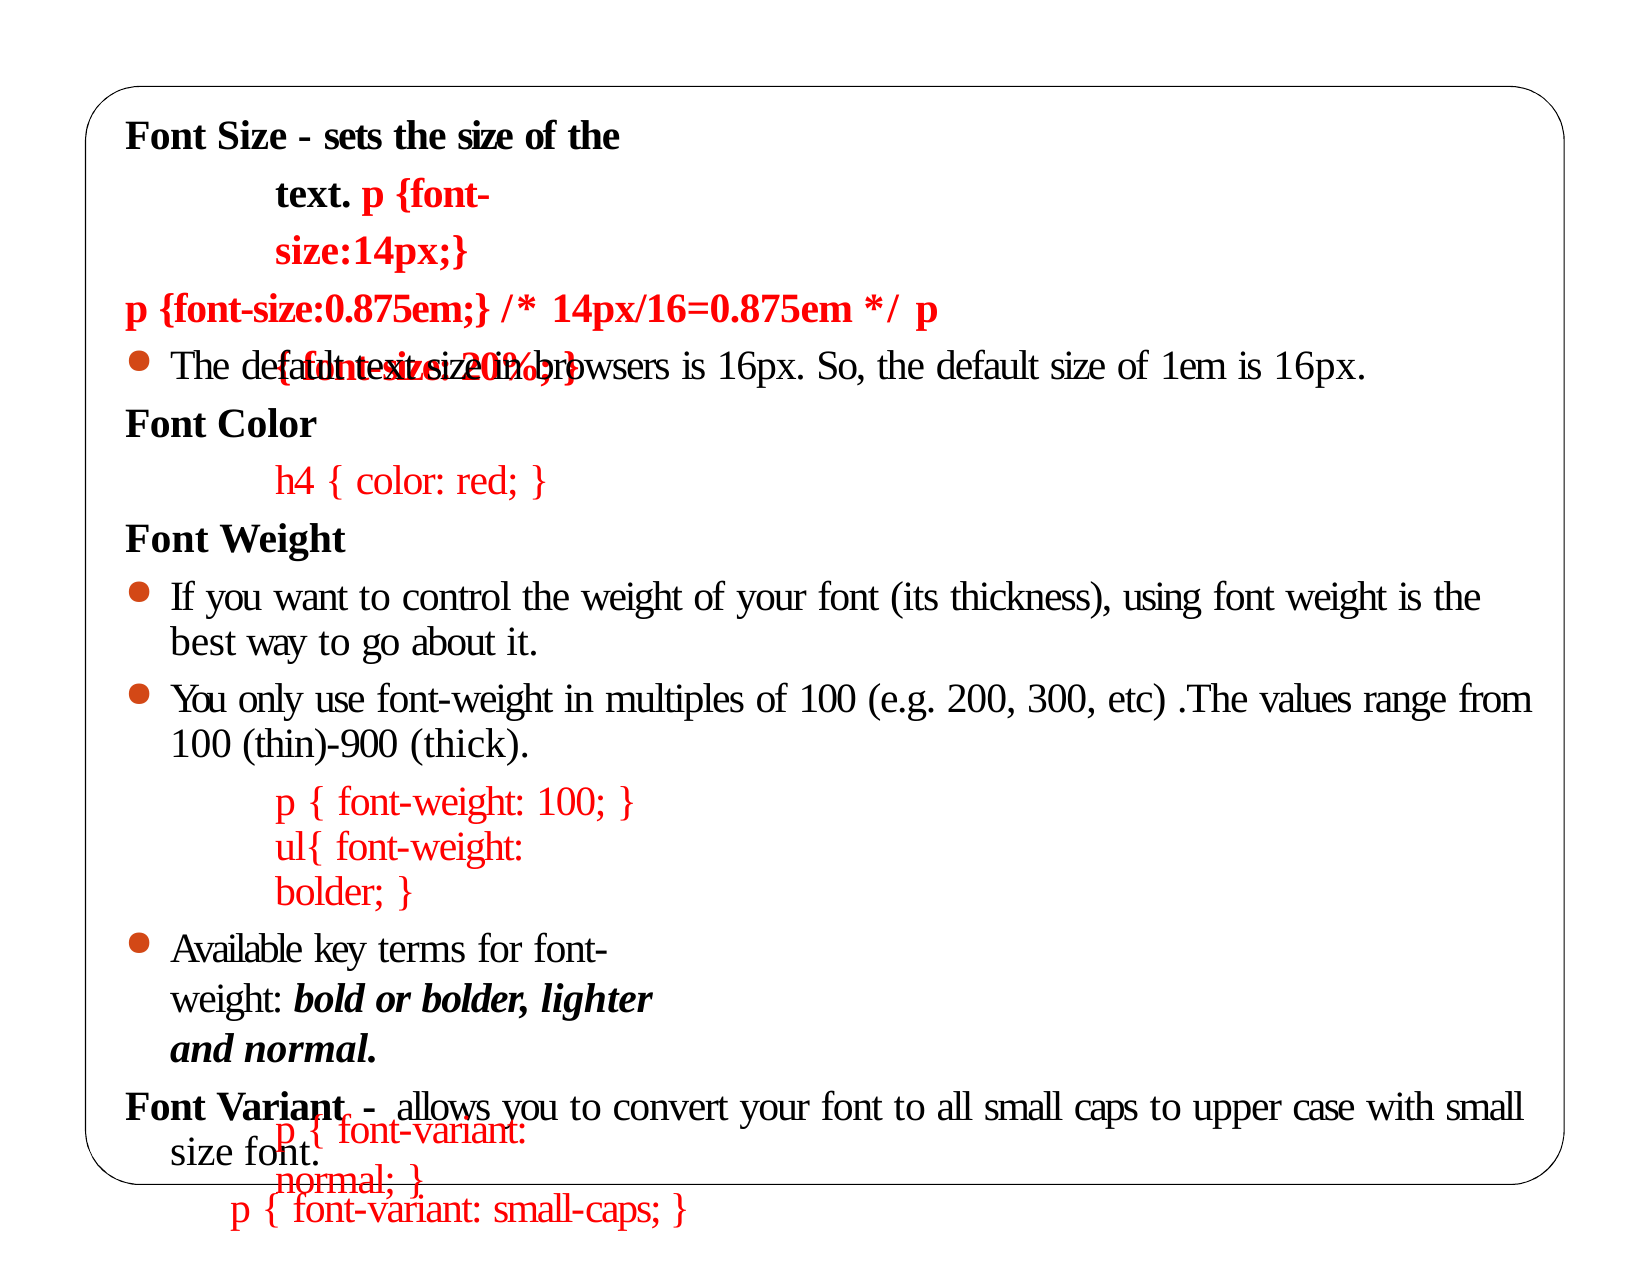

# Font Size - sets the size of the text. p {font-size:14px;}
p {font-size:0.875em;} /* 14px/16=0.875em */ p { font-size: 20%; }
The default text size in browsers is 16px. So, the default size of 1em is 16px.
Font Color
h4 { color: red; }
Font Weight
If you want to control the weight of your font (its thickness), using font weight is the best way to go about it.
You only use font-weight in multiples of 100 (e.g. 200, 300, etc) .The values range from 100 (thin)-900 (thick).
p { font-weight: 100; } ul{ font-weight: bolder; }
Available key terms for font-weight: bold or bolder, lighter and normal.
Font Variant - allows you to convert your font to all small caps to upper case with small size font.
p { font-variant: small-caps; }
p { font-variant: normal; }
34
38